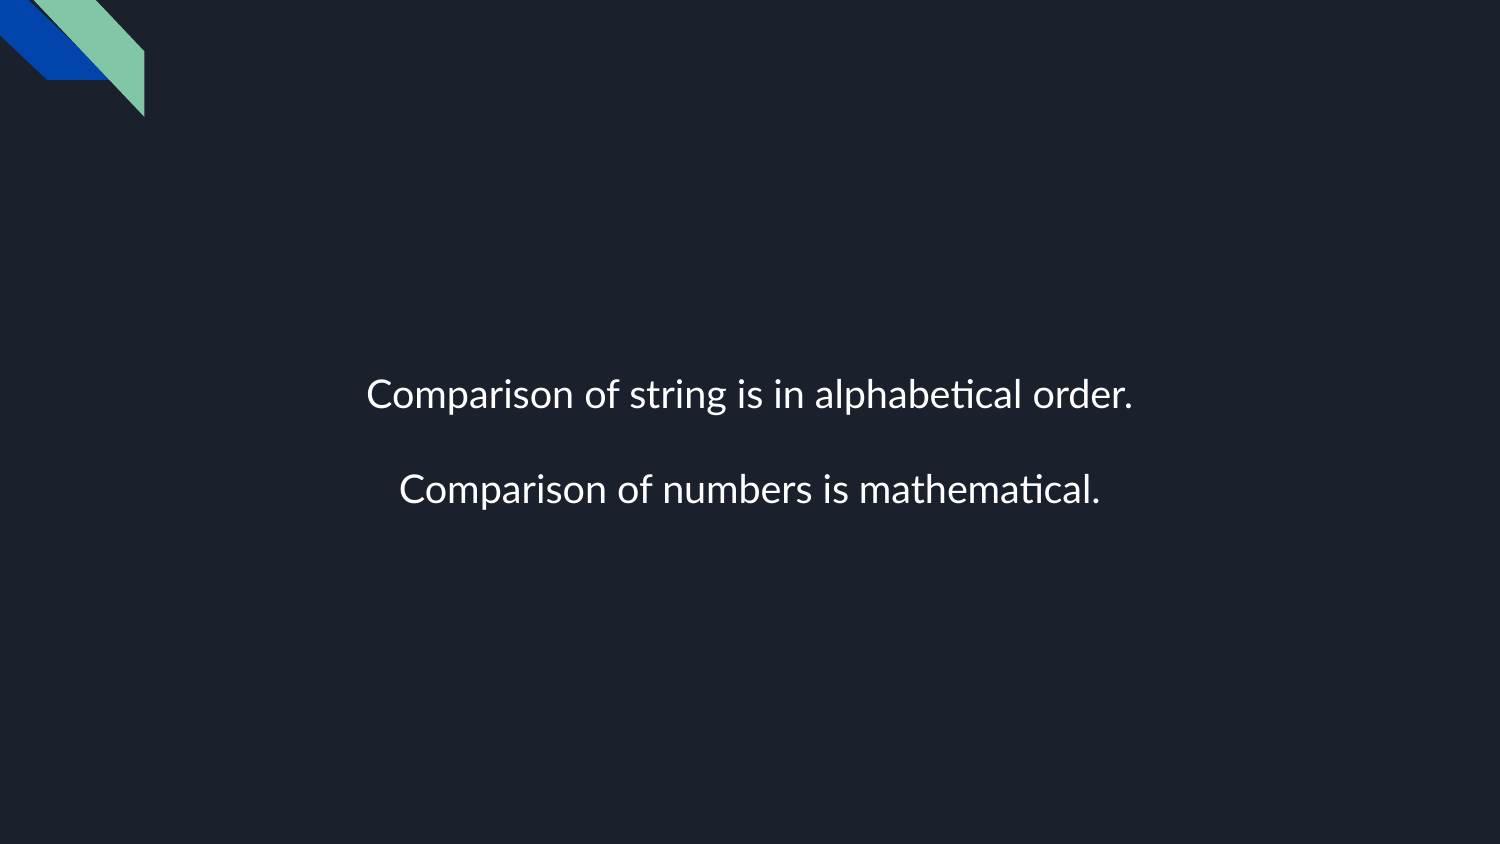

Comparison of string is in alphabetical order.

Comparison of numbers is mathematical.